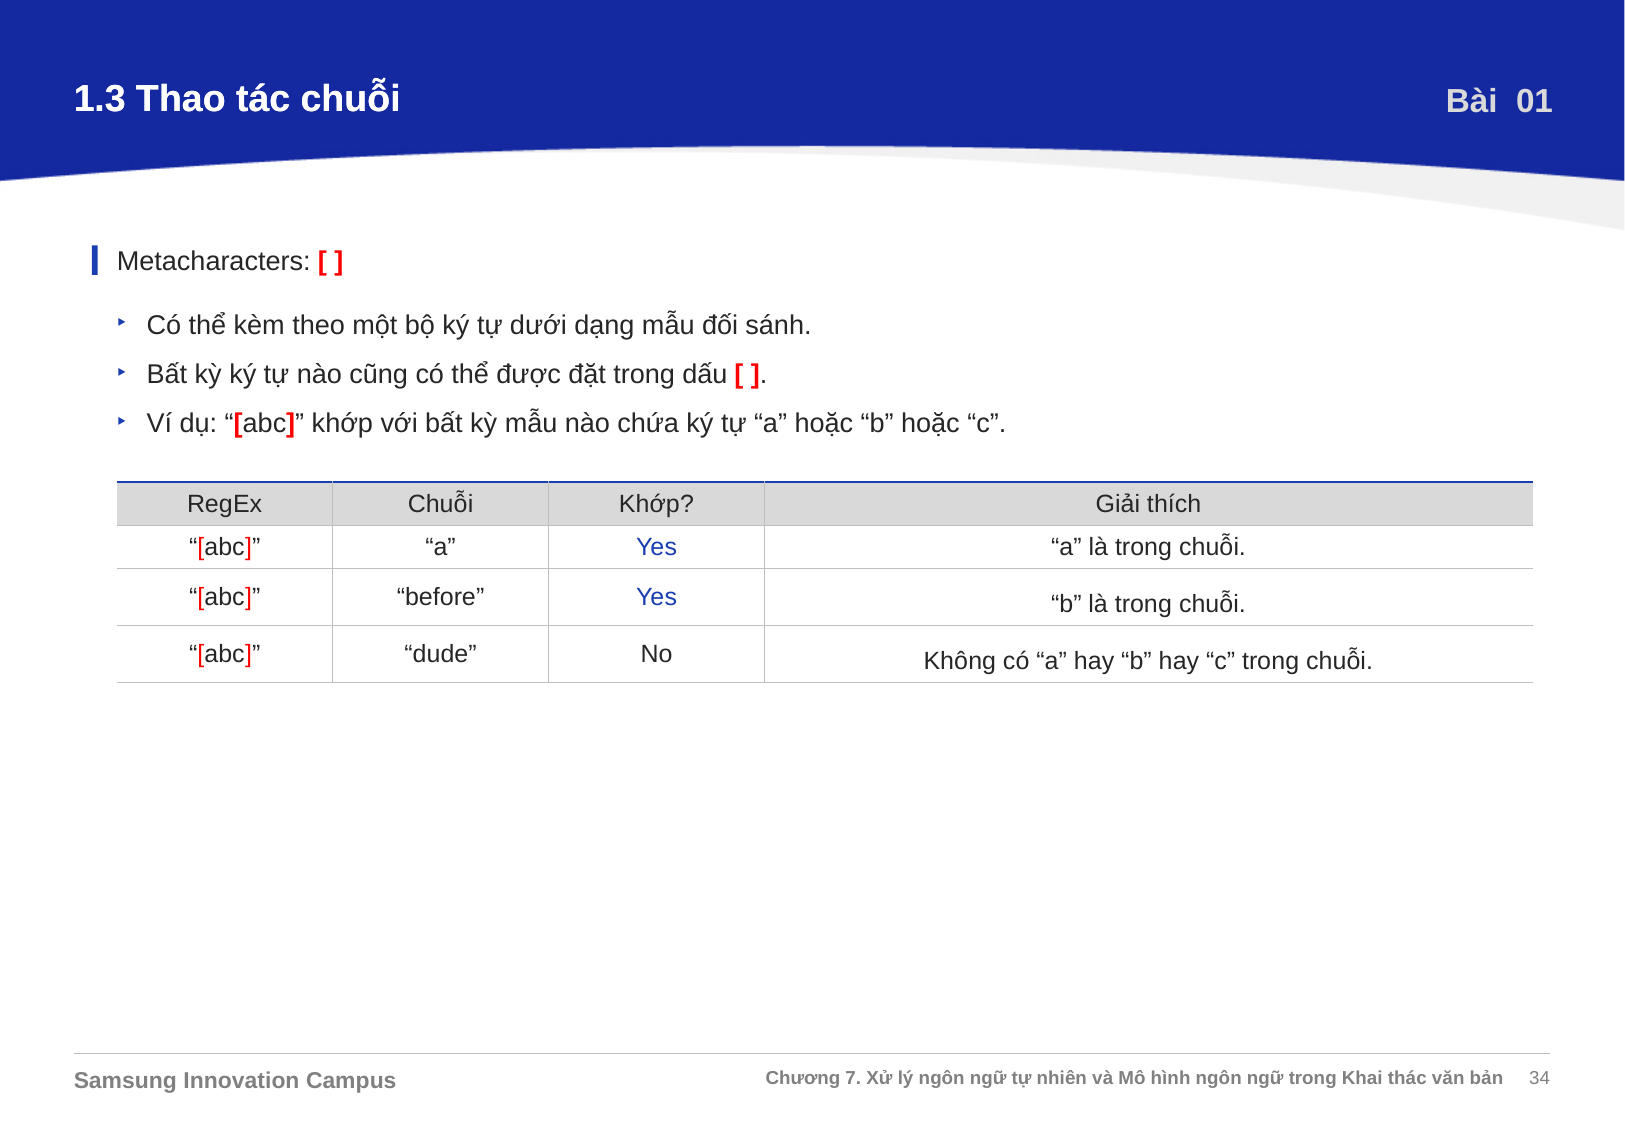

1.3 Thao tác chuỗi

1.3 Thao tác chuỗi
Bài  01
Metacharacters: [ ]

Có thể kèm theo một bộ ký tự dưới dạng mẫu đối sánh.
Bất kỳ ký tự nào cũng có thể được đặt trong dấu [ ].
Ví dụ: “[abc]” khớp với bất kỳ mẫu nào chứa ký tự “a” hoặc “b” hoặc “c”.
| RegEx | Chuỗi | Khớp? | Giải thích |
| --- | --- | --- | --- |
| “[abc]” | “a” | Yes | “a” là trong chuỗi. |
| “[abc]” | “before” | Yes | “b” là trong chuỗi. |
| “[abc]” | “dude” | No | Không có “a” hay “b” hay “c” trong chuỗi. |